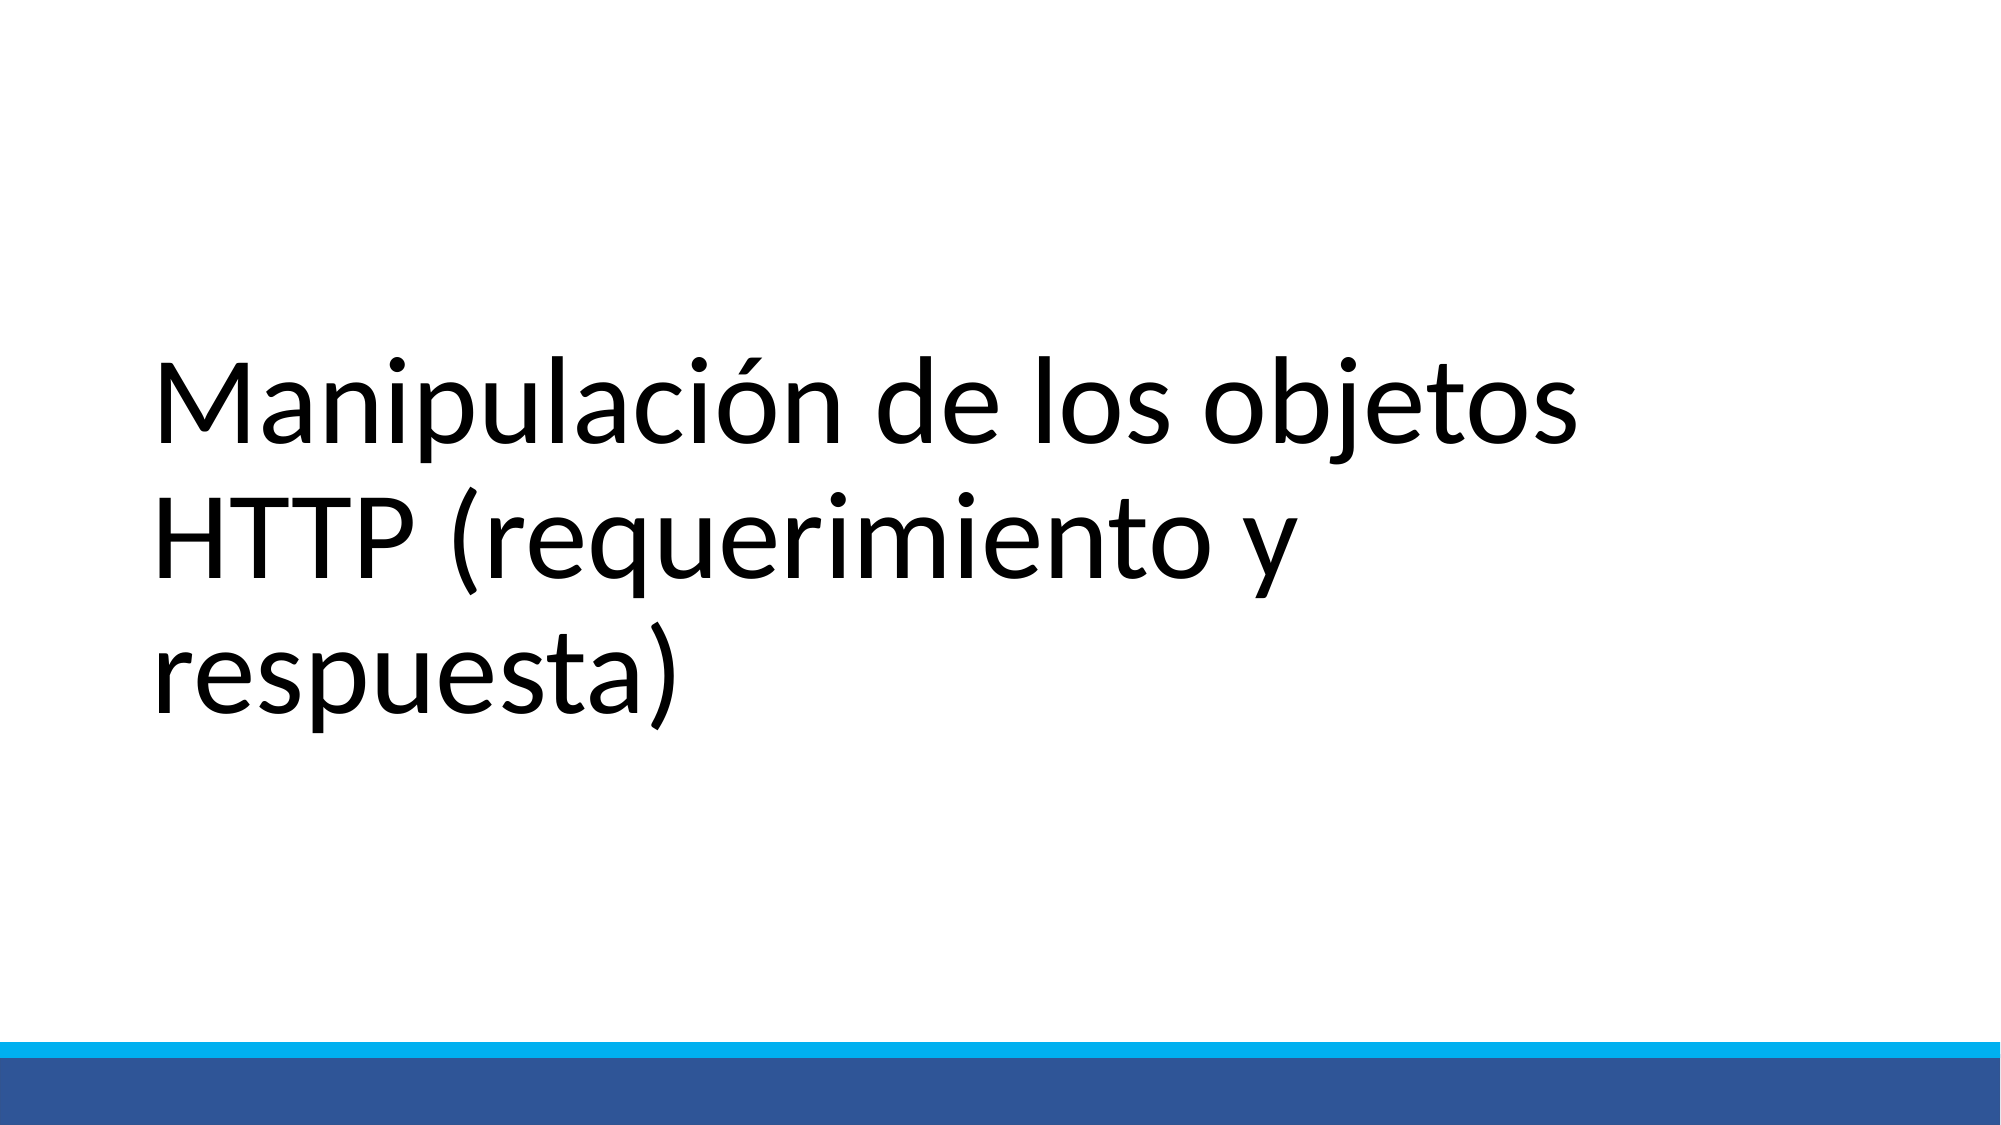

# Manipulación de los objetos HTTP (requerimiento y respuesta)